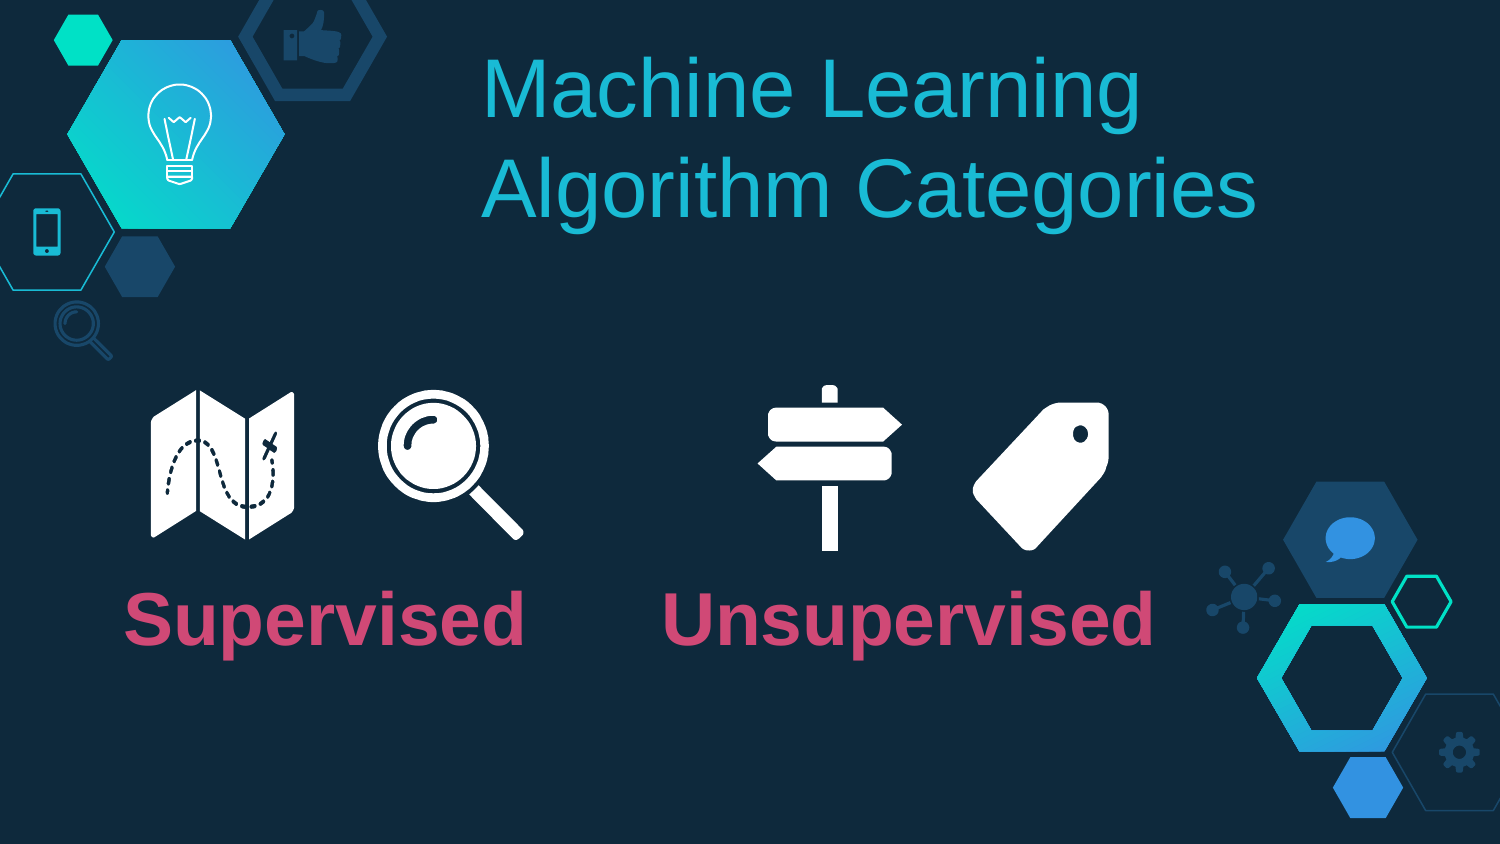

# Machine Learning Algorithm Categories

Supervised
Unsupervised